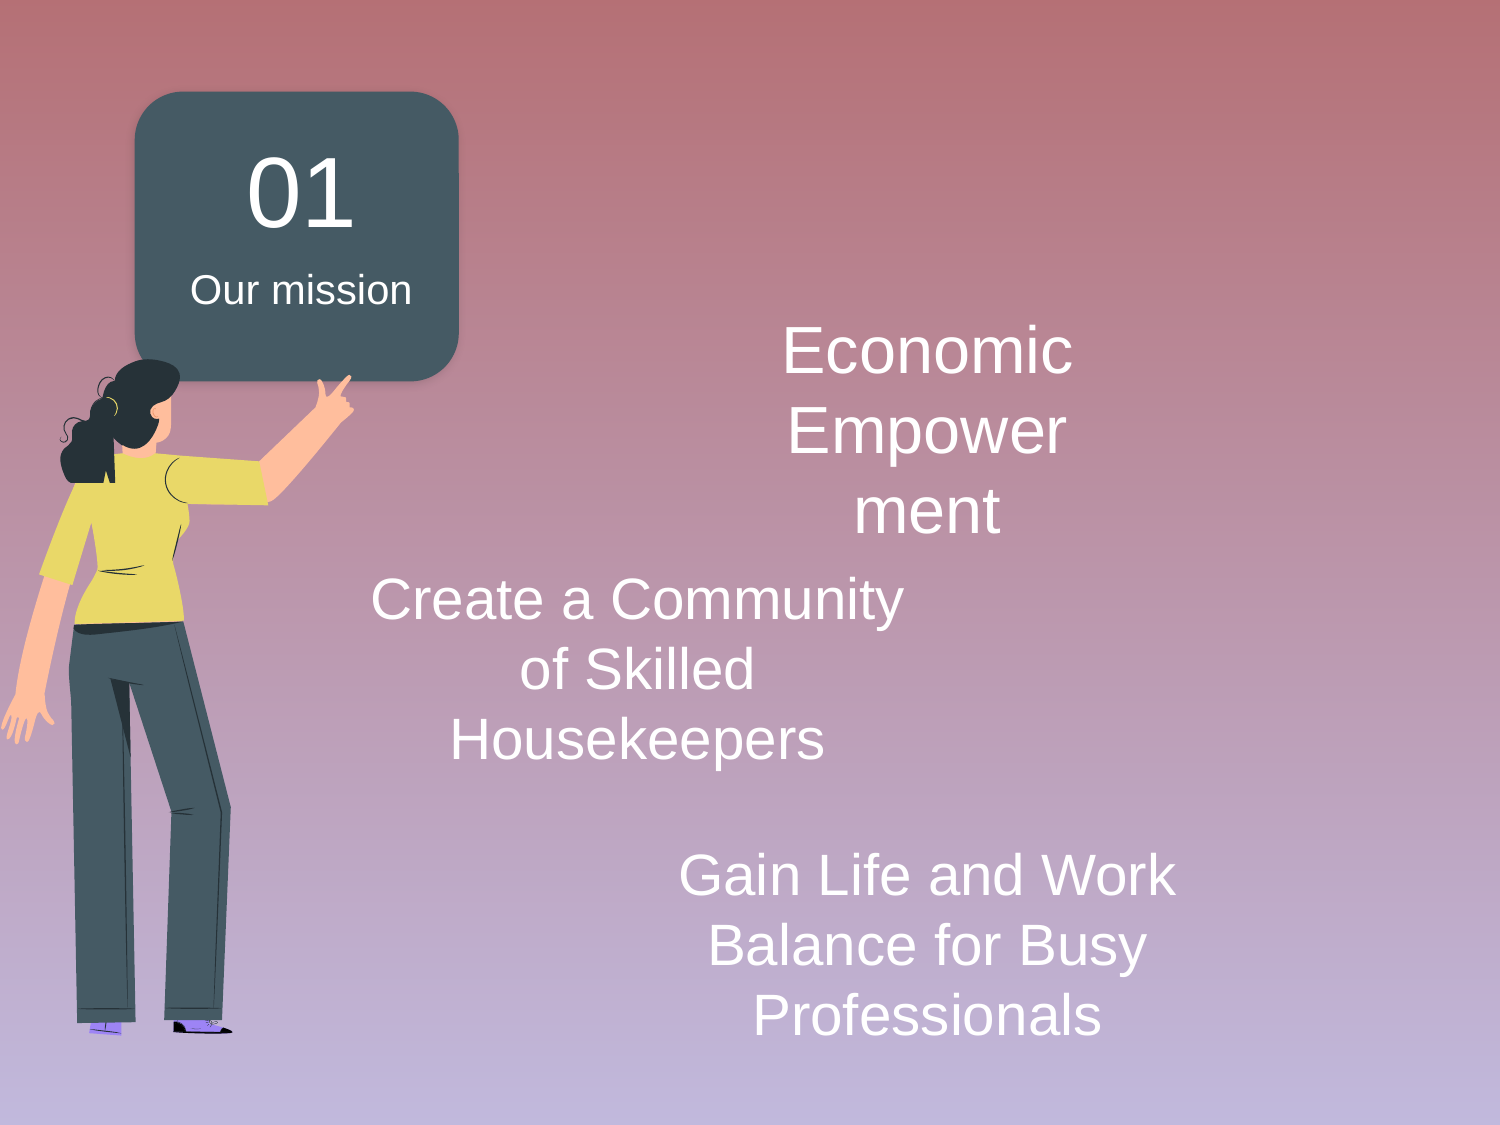

01
01
# Our mission
Economic Empowerment

Create a Community of Skilled Housekeepers
Gain Life and Work Balance for Busy Professionals